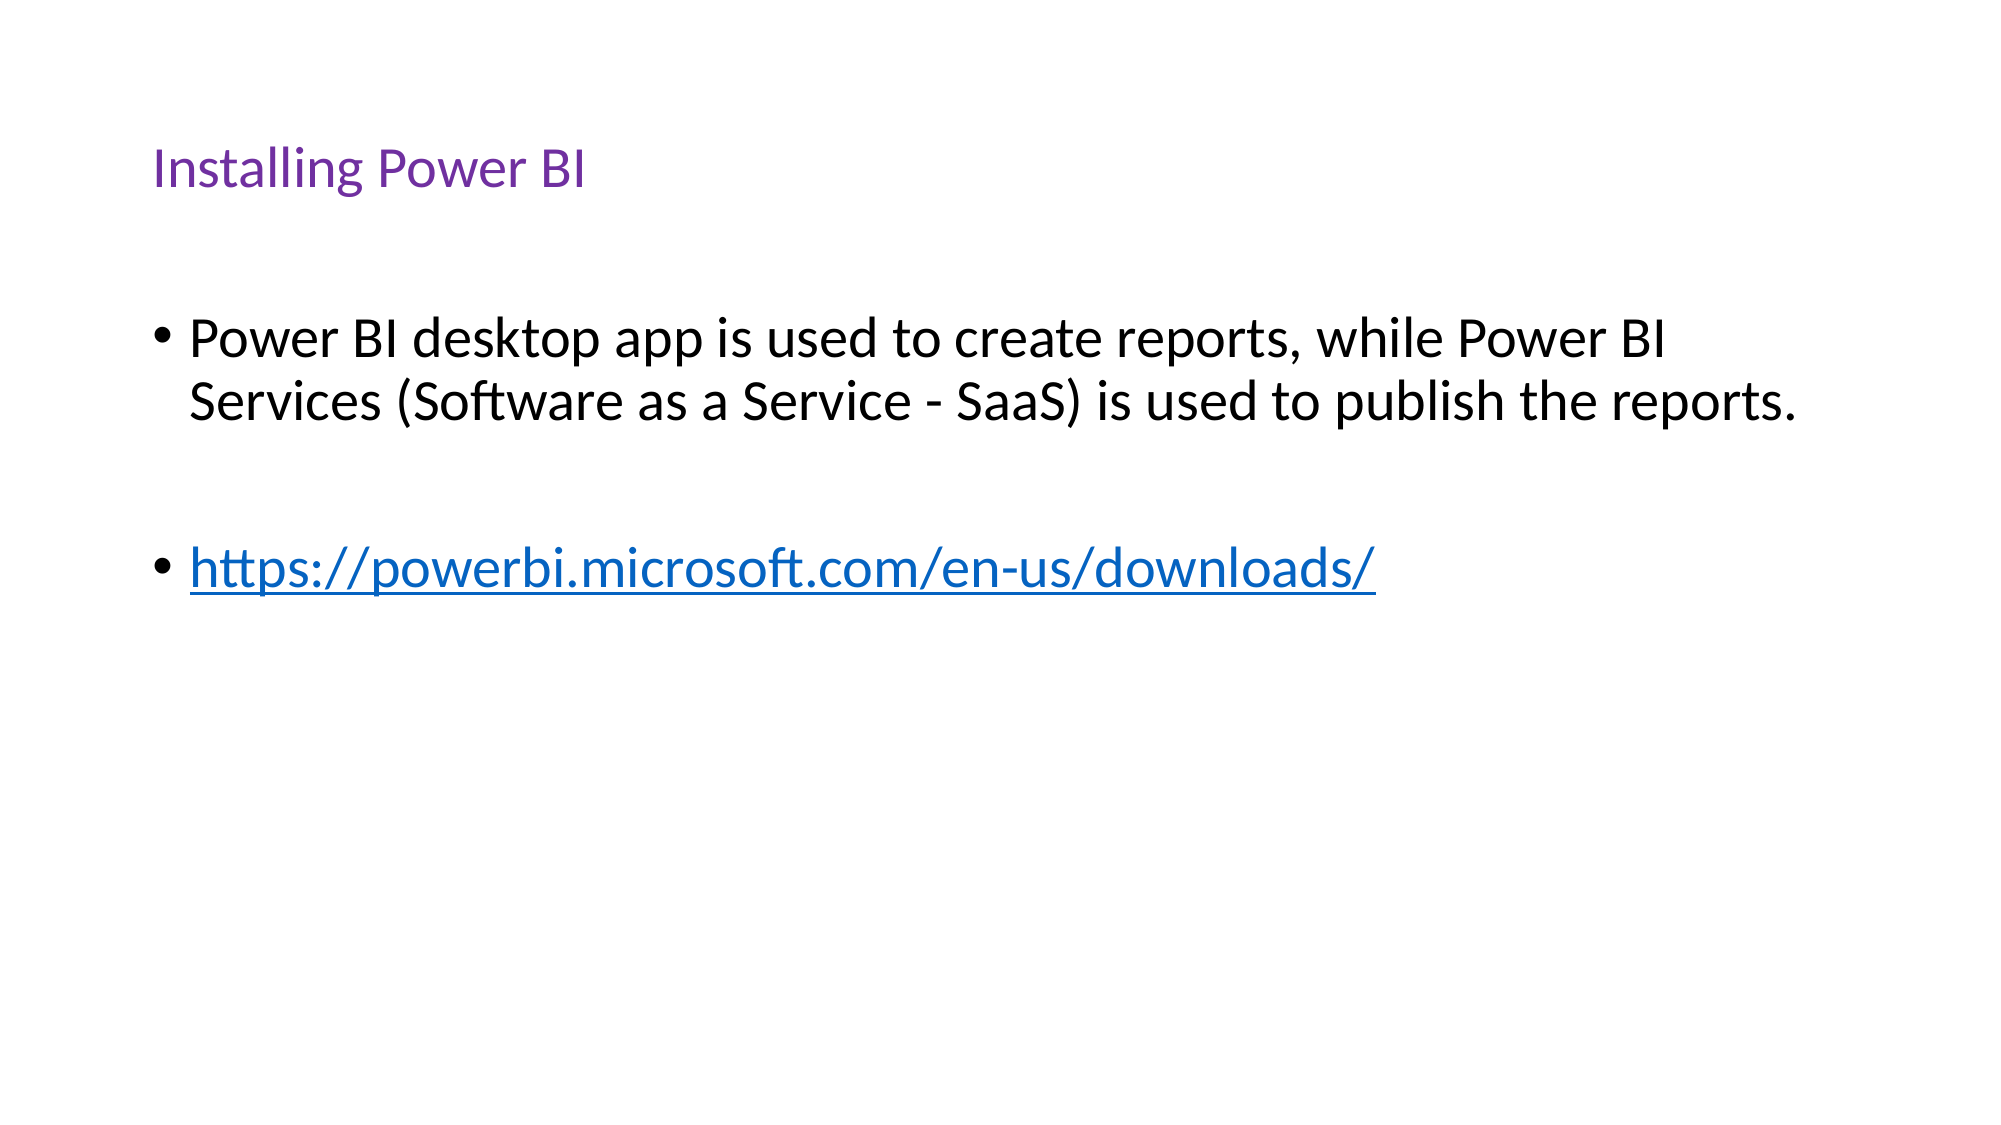

# Installing Power BI
Power BI desktop app is used to create reports, while Power BI Services (Software as a Service - SaaS) is used to publish the reports.

https://powerbi.microsoft.com/en-us/downloads/